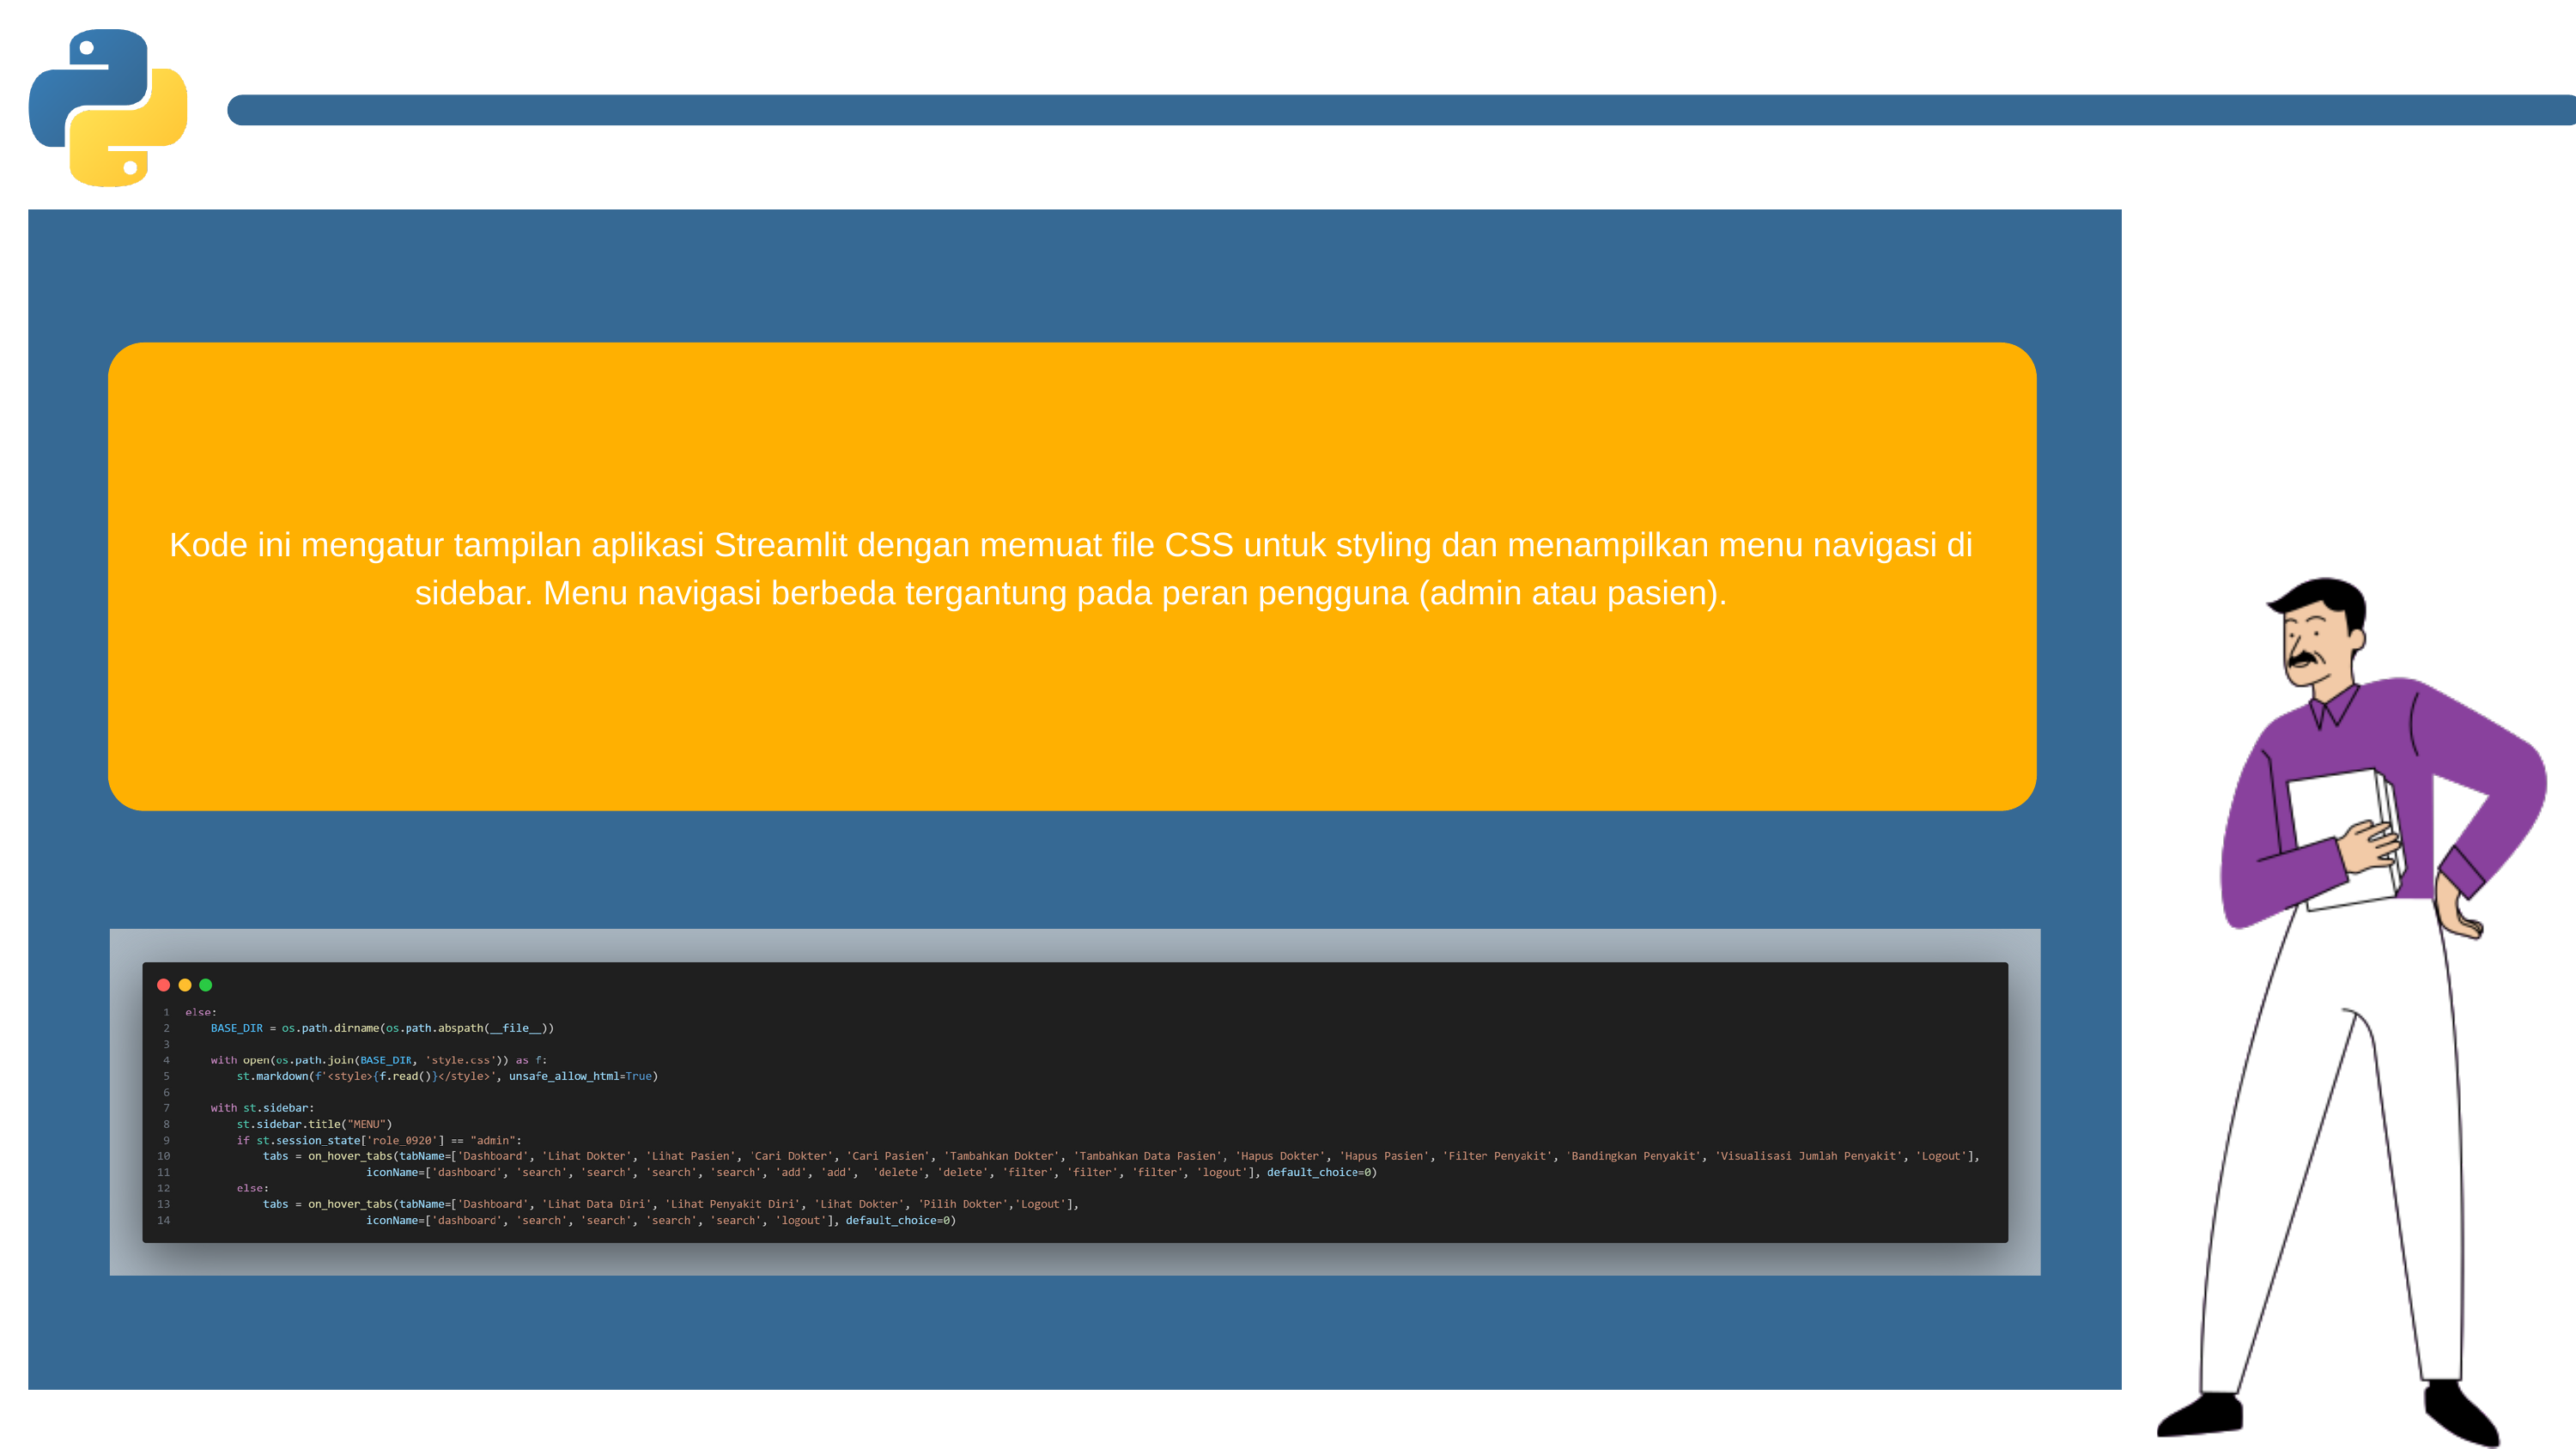

Kode ini mengatur tampilan aplikasi Streamlit dengan memuat file CSS untuk styling dan menampilkan menu navigasi di sidebar. Menu navigasi berbeda tergantung pada peran pengguna (admin atau pasien).